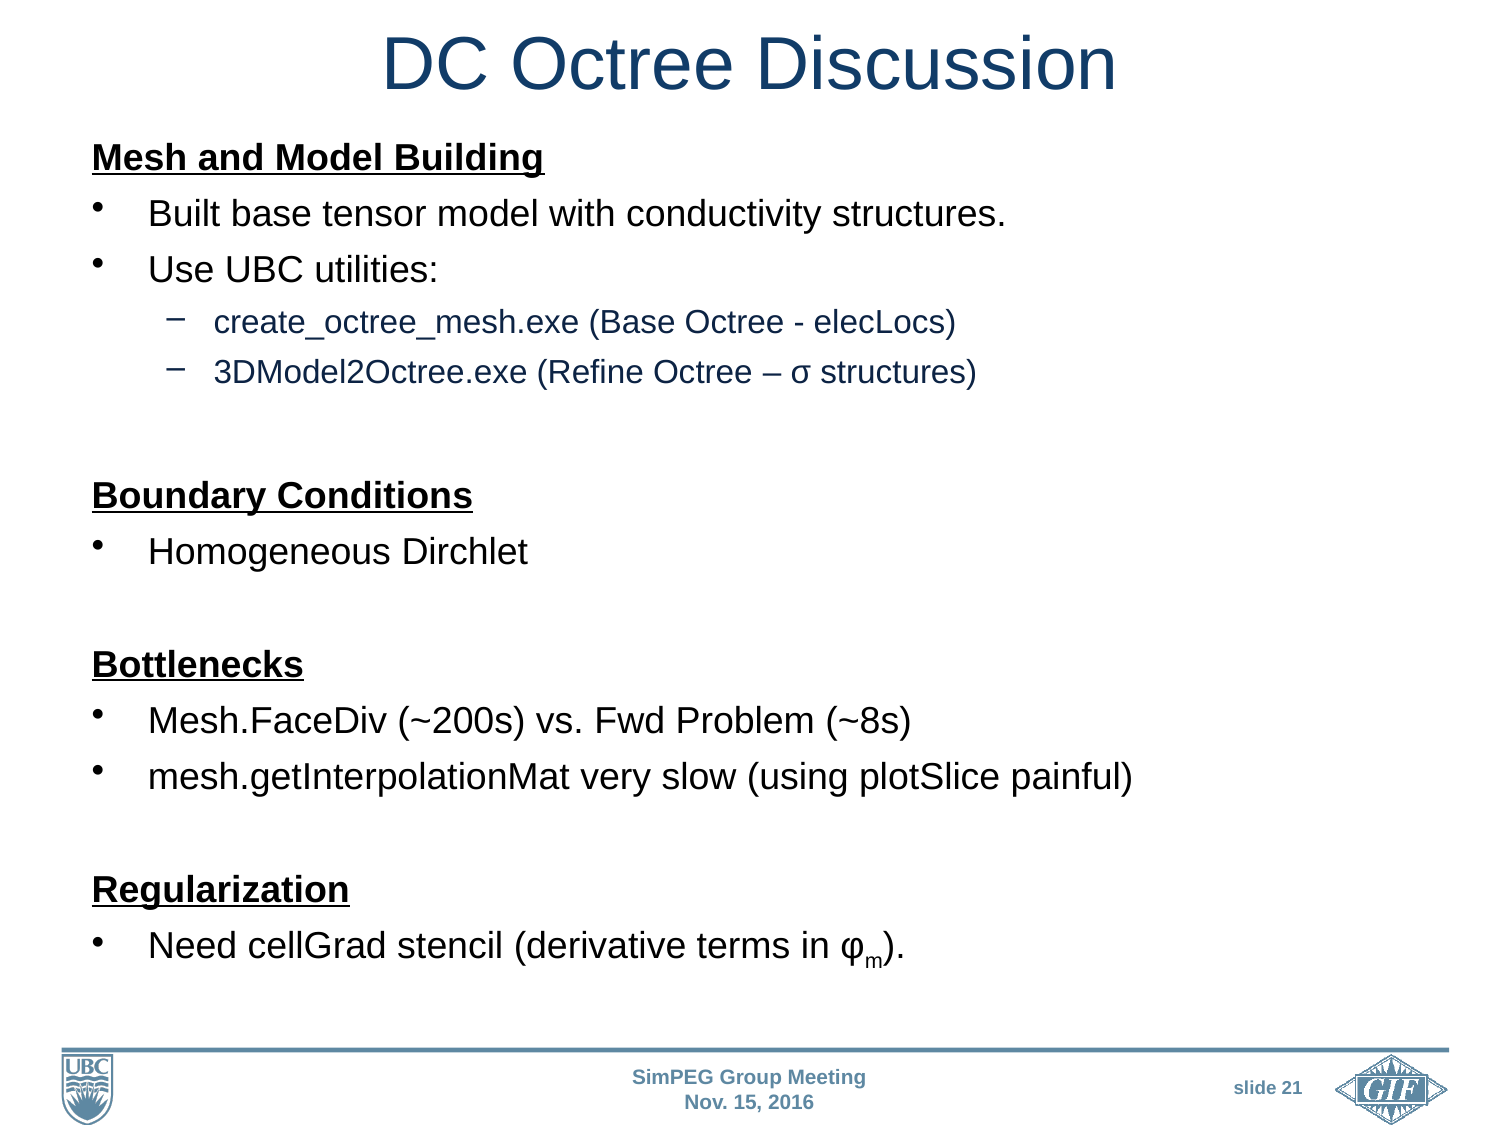

# DC Octree Discussion
Mesh and Model Building
Built base tensor model with conductivity structures.
Use UBC utilities:
create_octree_mesh.exe (Base Octree - elecLocs)
3DModel2Octree.exe (Refine Octree – σ structures)

Boundary Conditions
Homogeneous Dirchlet

Bottlenecks
Mesh.FaceDiv (~200s) vs. Fwd Problem (~8s)
mesh.getInterpolationMat very slow (using plotSlice painful)

Regularization
Need cellGrad stencil (derivative terms in φm).